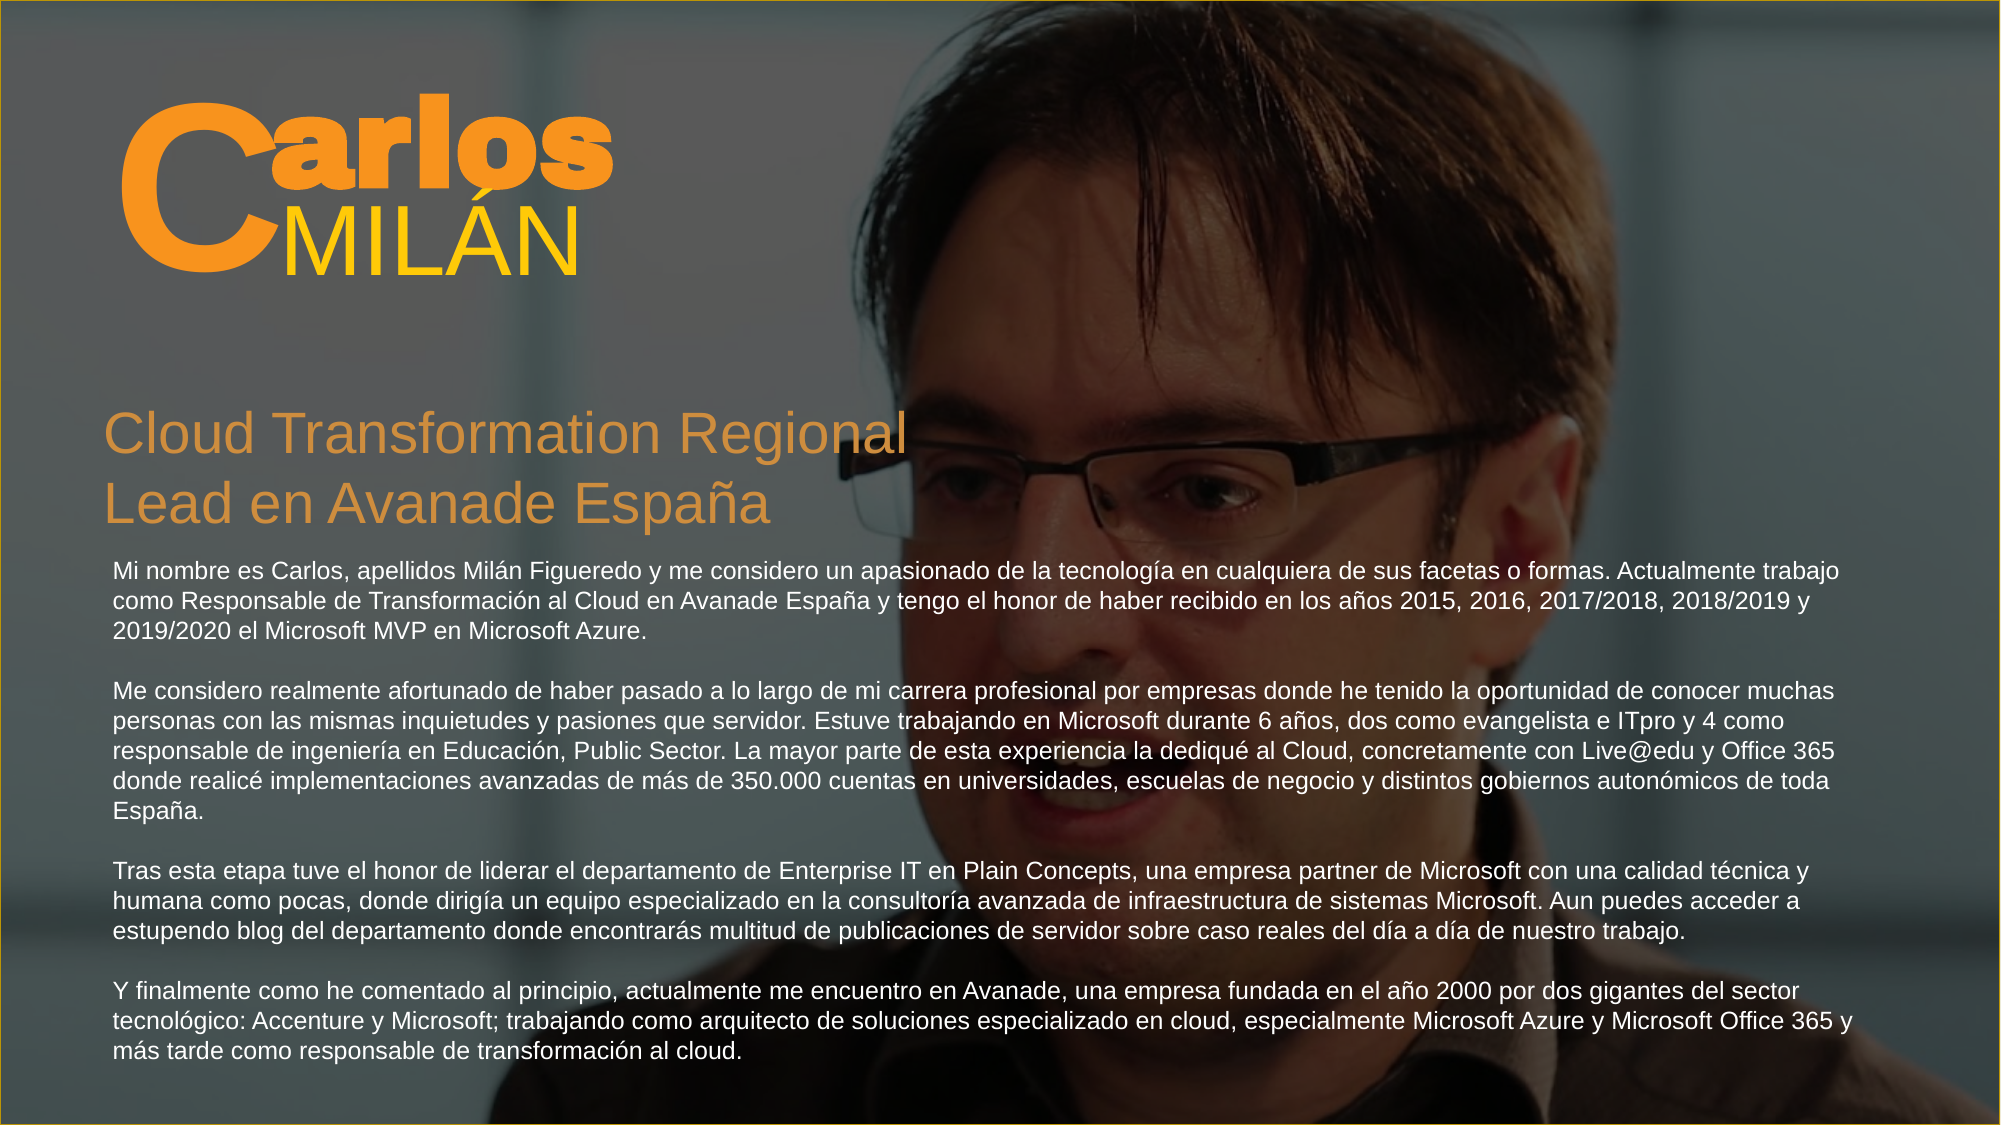

C
arlos
MILÁN
Cloud Transformation Regional Lead en Avanade España
Mi nombre es Carlos, apellidos Milán Figueredo y me considero un apasionado de la tecnología en cualquiera de sus facetas o formas. Actualmente trabajo como Responsable de Transformación al Cloud en Avanade España y tengo el honor de haber recibido en los años 2015, 2016, 2017/2018, 2018/2019 y 2019/2020 el Microsoft MVP en Microsoft Azure.

Me considero realmente afortunado de haber pasado a lo largo de mi carrera profesional por empresas donde he tenido la oportunidad de conocer muchas personas con las mismas inquietudes y pasiones que servidor. Estuve trabajando en Microsoft durante 6 años, dos como evangelista e ITpro y 4 como responsable de ingeniería en Educación, Public Sector. La mayor parte de esta experiencia la dediqué al Cloud, concretamente con Live@edu y Office 365 donde realicé implementaciones avanzadas de más de 350.000 cuentas en universidades, escuelas de negocio y distintos gobiernos autonómicos de toda España.

Tras esta etapa tuve el honor de liderar el departamento de Enterprise IT en Plain Concepts, una empresa partner de Microsoft con una calidad técnica y humana como pocas, donde dirigía un equipo especializado en la consultoría avanzada de infraestructura de sistemas Microsoft. Aun puedes acceder a estupendo blog del departamento donde encontrarás multitud de publicaciones de servidor sobre caso reales del día a día de nuestro trabajo.

Y finalmente como he comentado al principio, actualmente me encuentro en Avanade, una empresa fundada en el año 2000 por dos gigantes del sector tecnológico: Accenture y Microsoft; trabajando como arquitecto de soluciones especializado en cloud, especialmente Microsoft Azure y Microsoft Office 365 y más tarde como responsable de transformación al cloud.